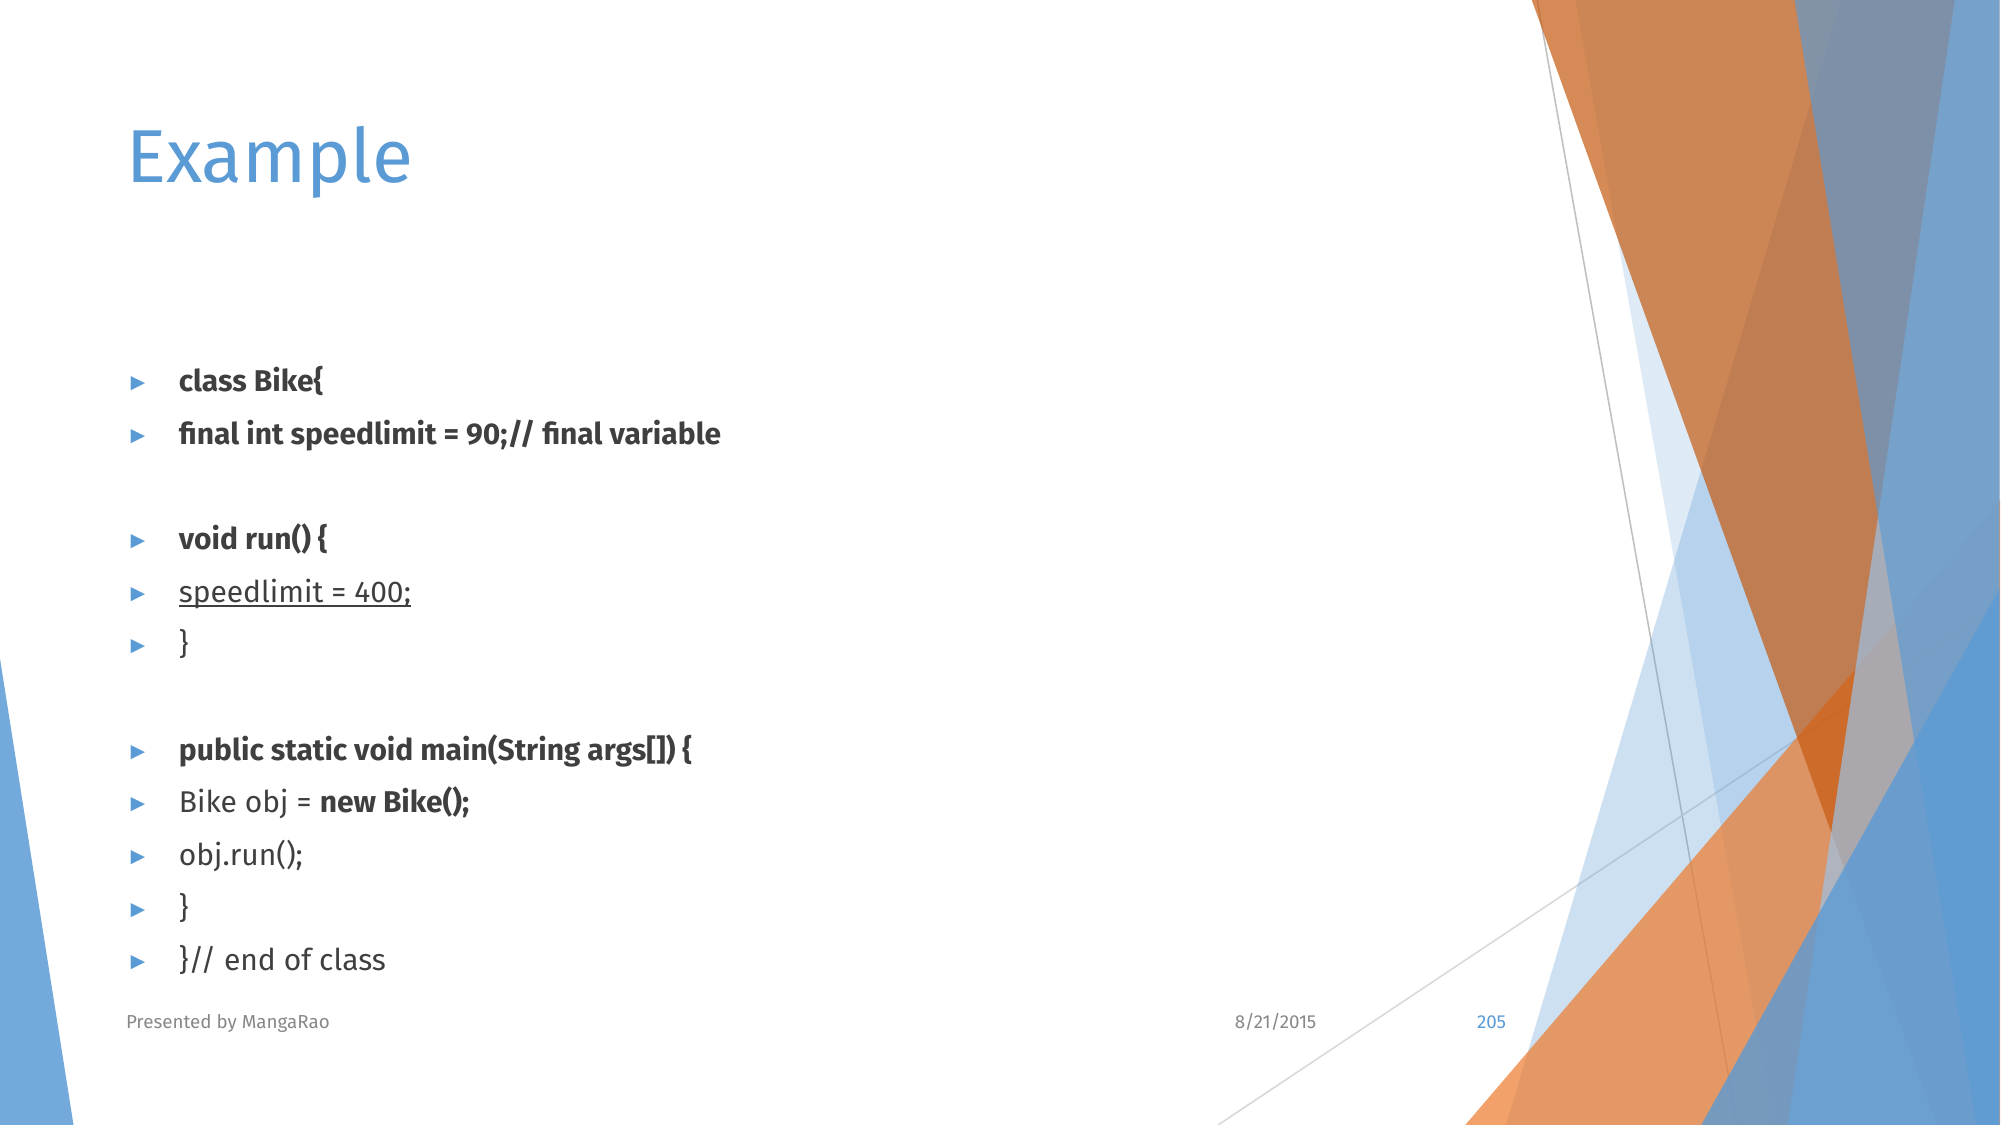

# Example
class Bike{
final int speedlimit = 90;// final variable

void run() {
speedlimit = 400;
}

public static void main(String args[]) {
Bike obj = new Bike();
obj.run();
}
}// end of class
Presented by MangaRao
8/21/2015
205